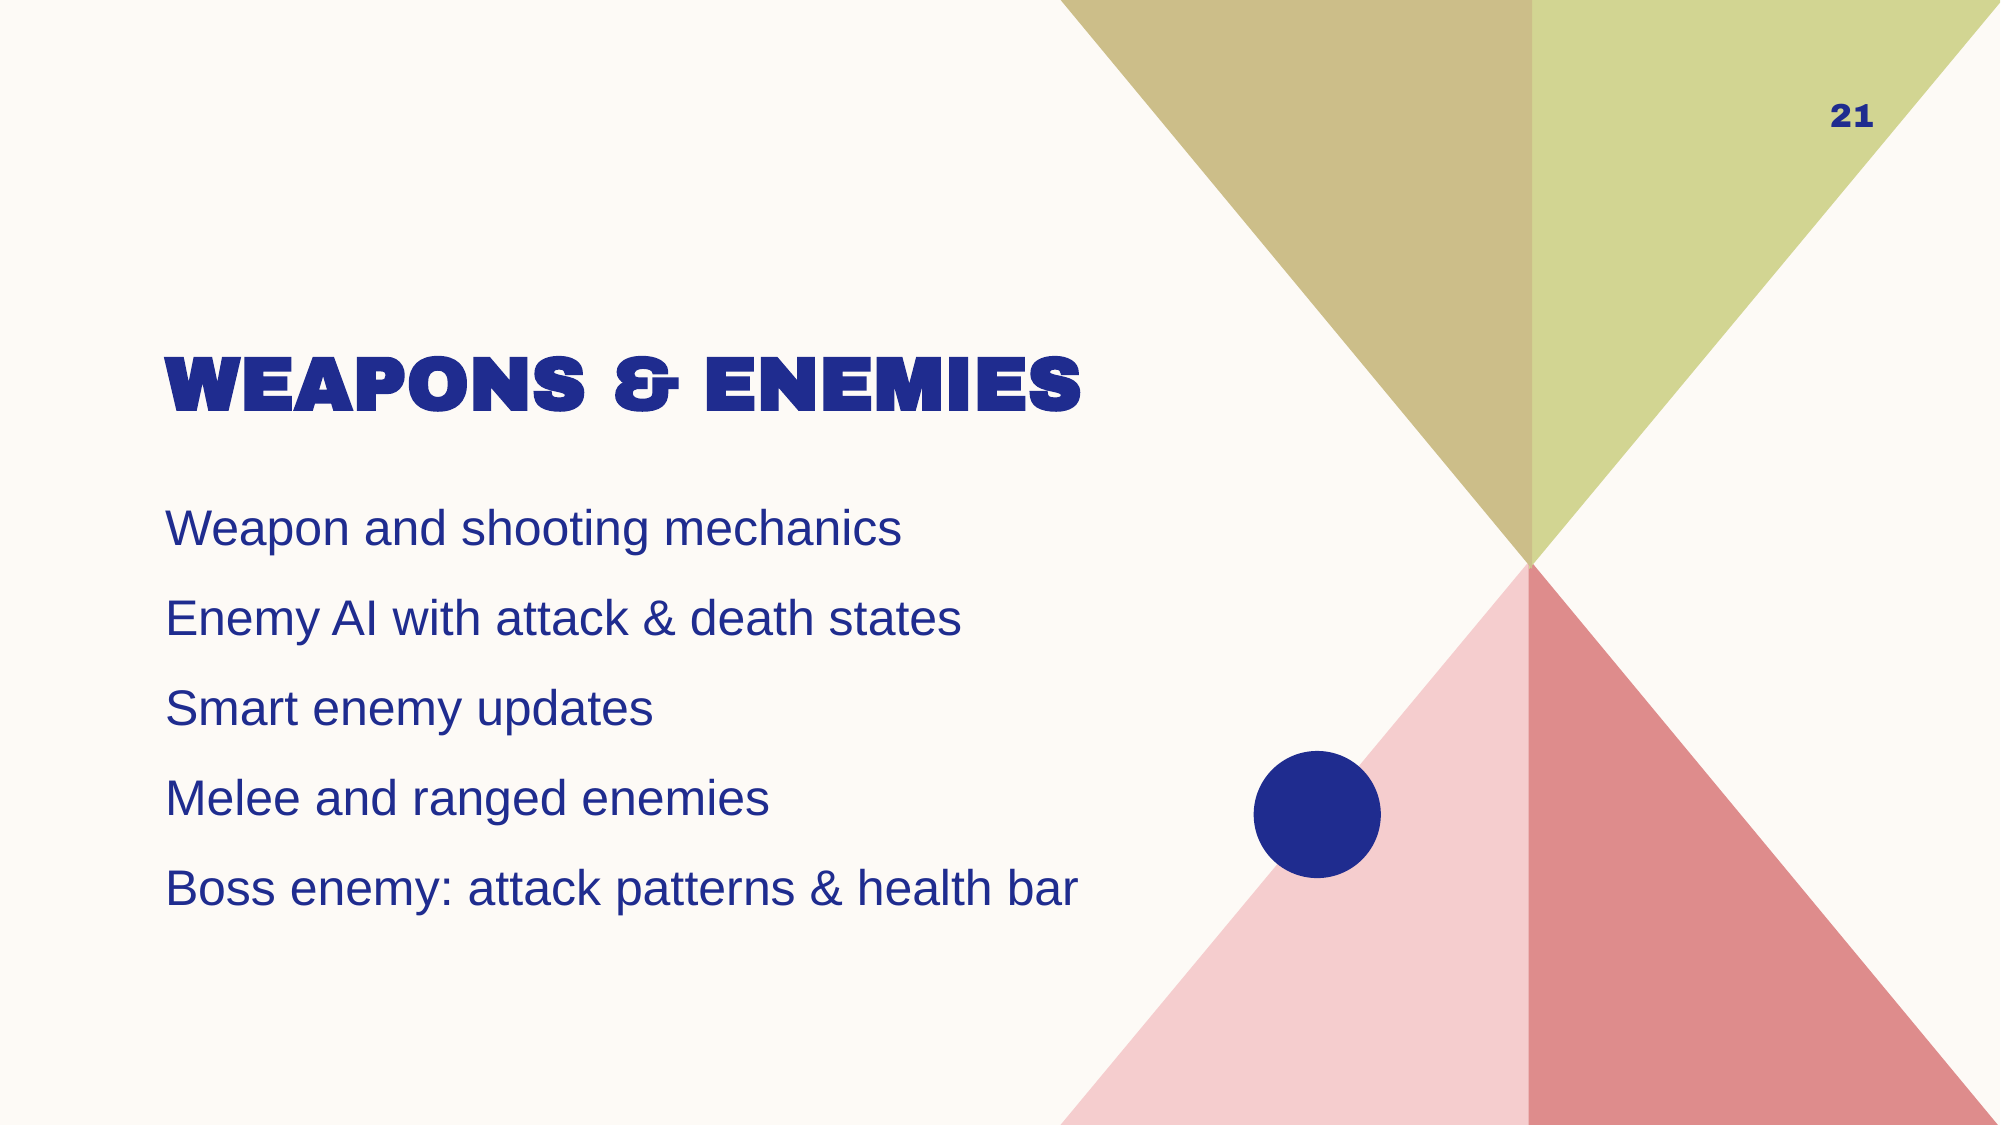

21
# Weapons & Enemies
Weapon and shooting mechanics
Enemy AI with attack & death states
Smart enemy updates
Melee and ranged enemies
Boss enemy: attack patterns & health bar